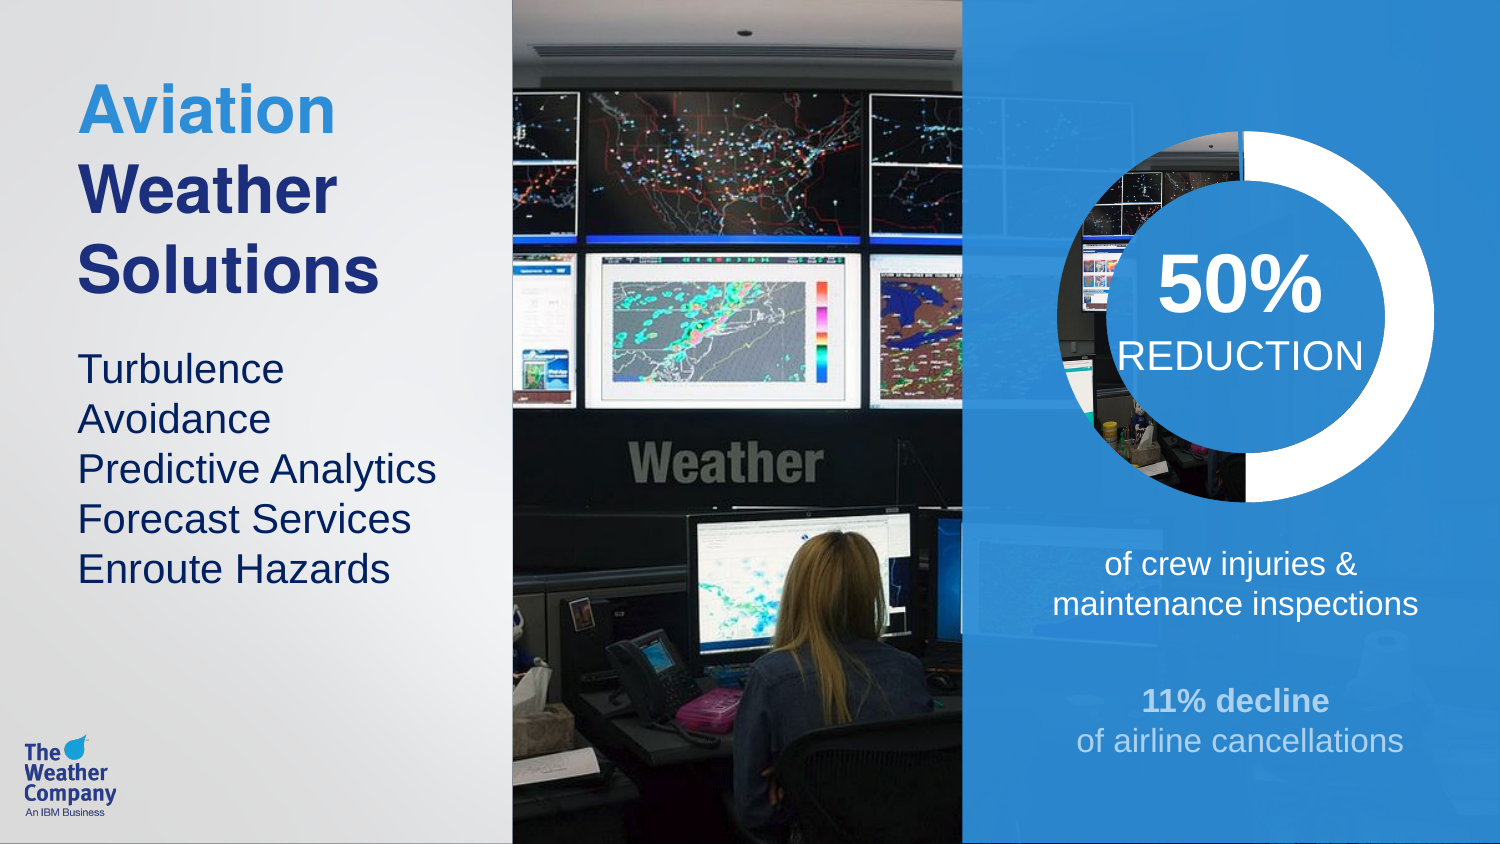

Aviation
Weather Solutions

50%
REDUCTION
Turbulence Avoidance
Predictive Analytics
Forecast Services
Enroute Hazards
of crew injuries &
maintenance inspections
11% decline
of airline cancellations